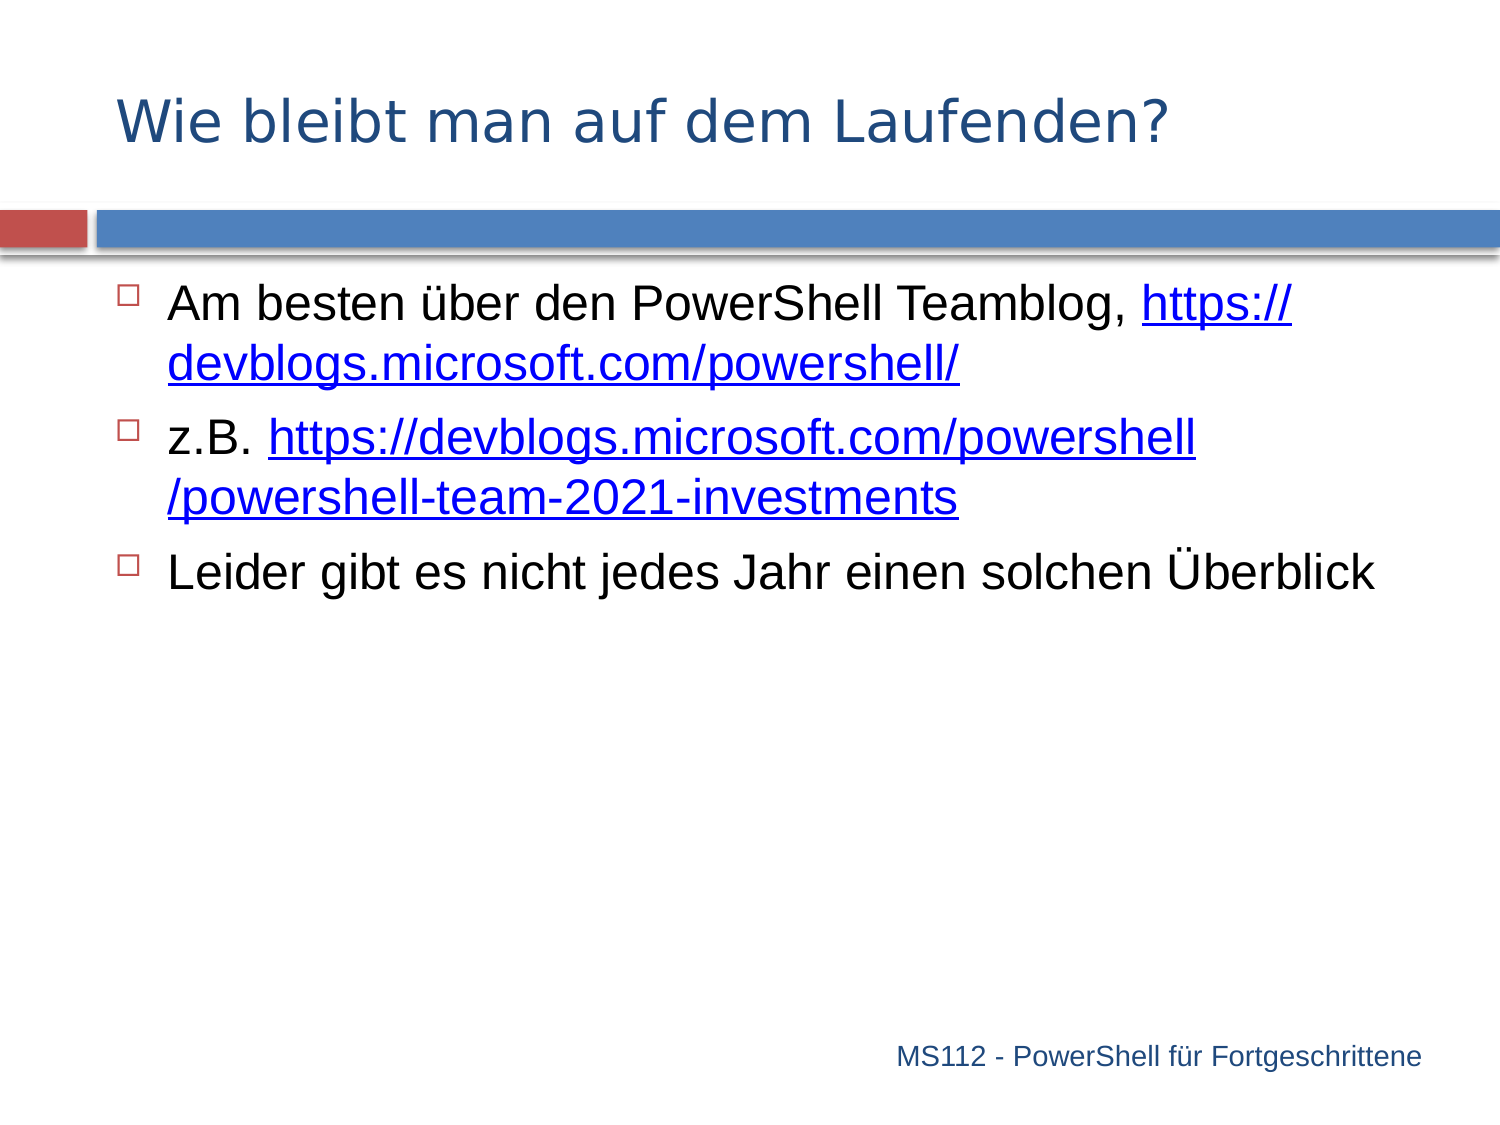

# Wie bleibt man auf dem Laufenden?
Am besten über den PowerShell Teamblog, https://devblogs.microsoft.com/powershell/
z.B. https://devblogs.microsoft.com/powershell/powershell-team-2021-investments
Leider gibt es nicht jedes Jahr einen solchen Überblick
MS112 - PowerShell für Fortgeschrittene